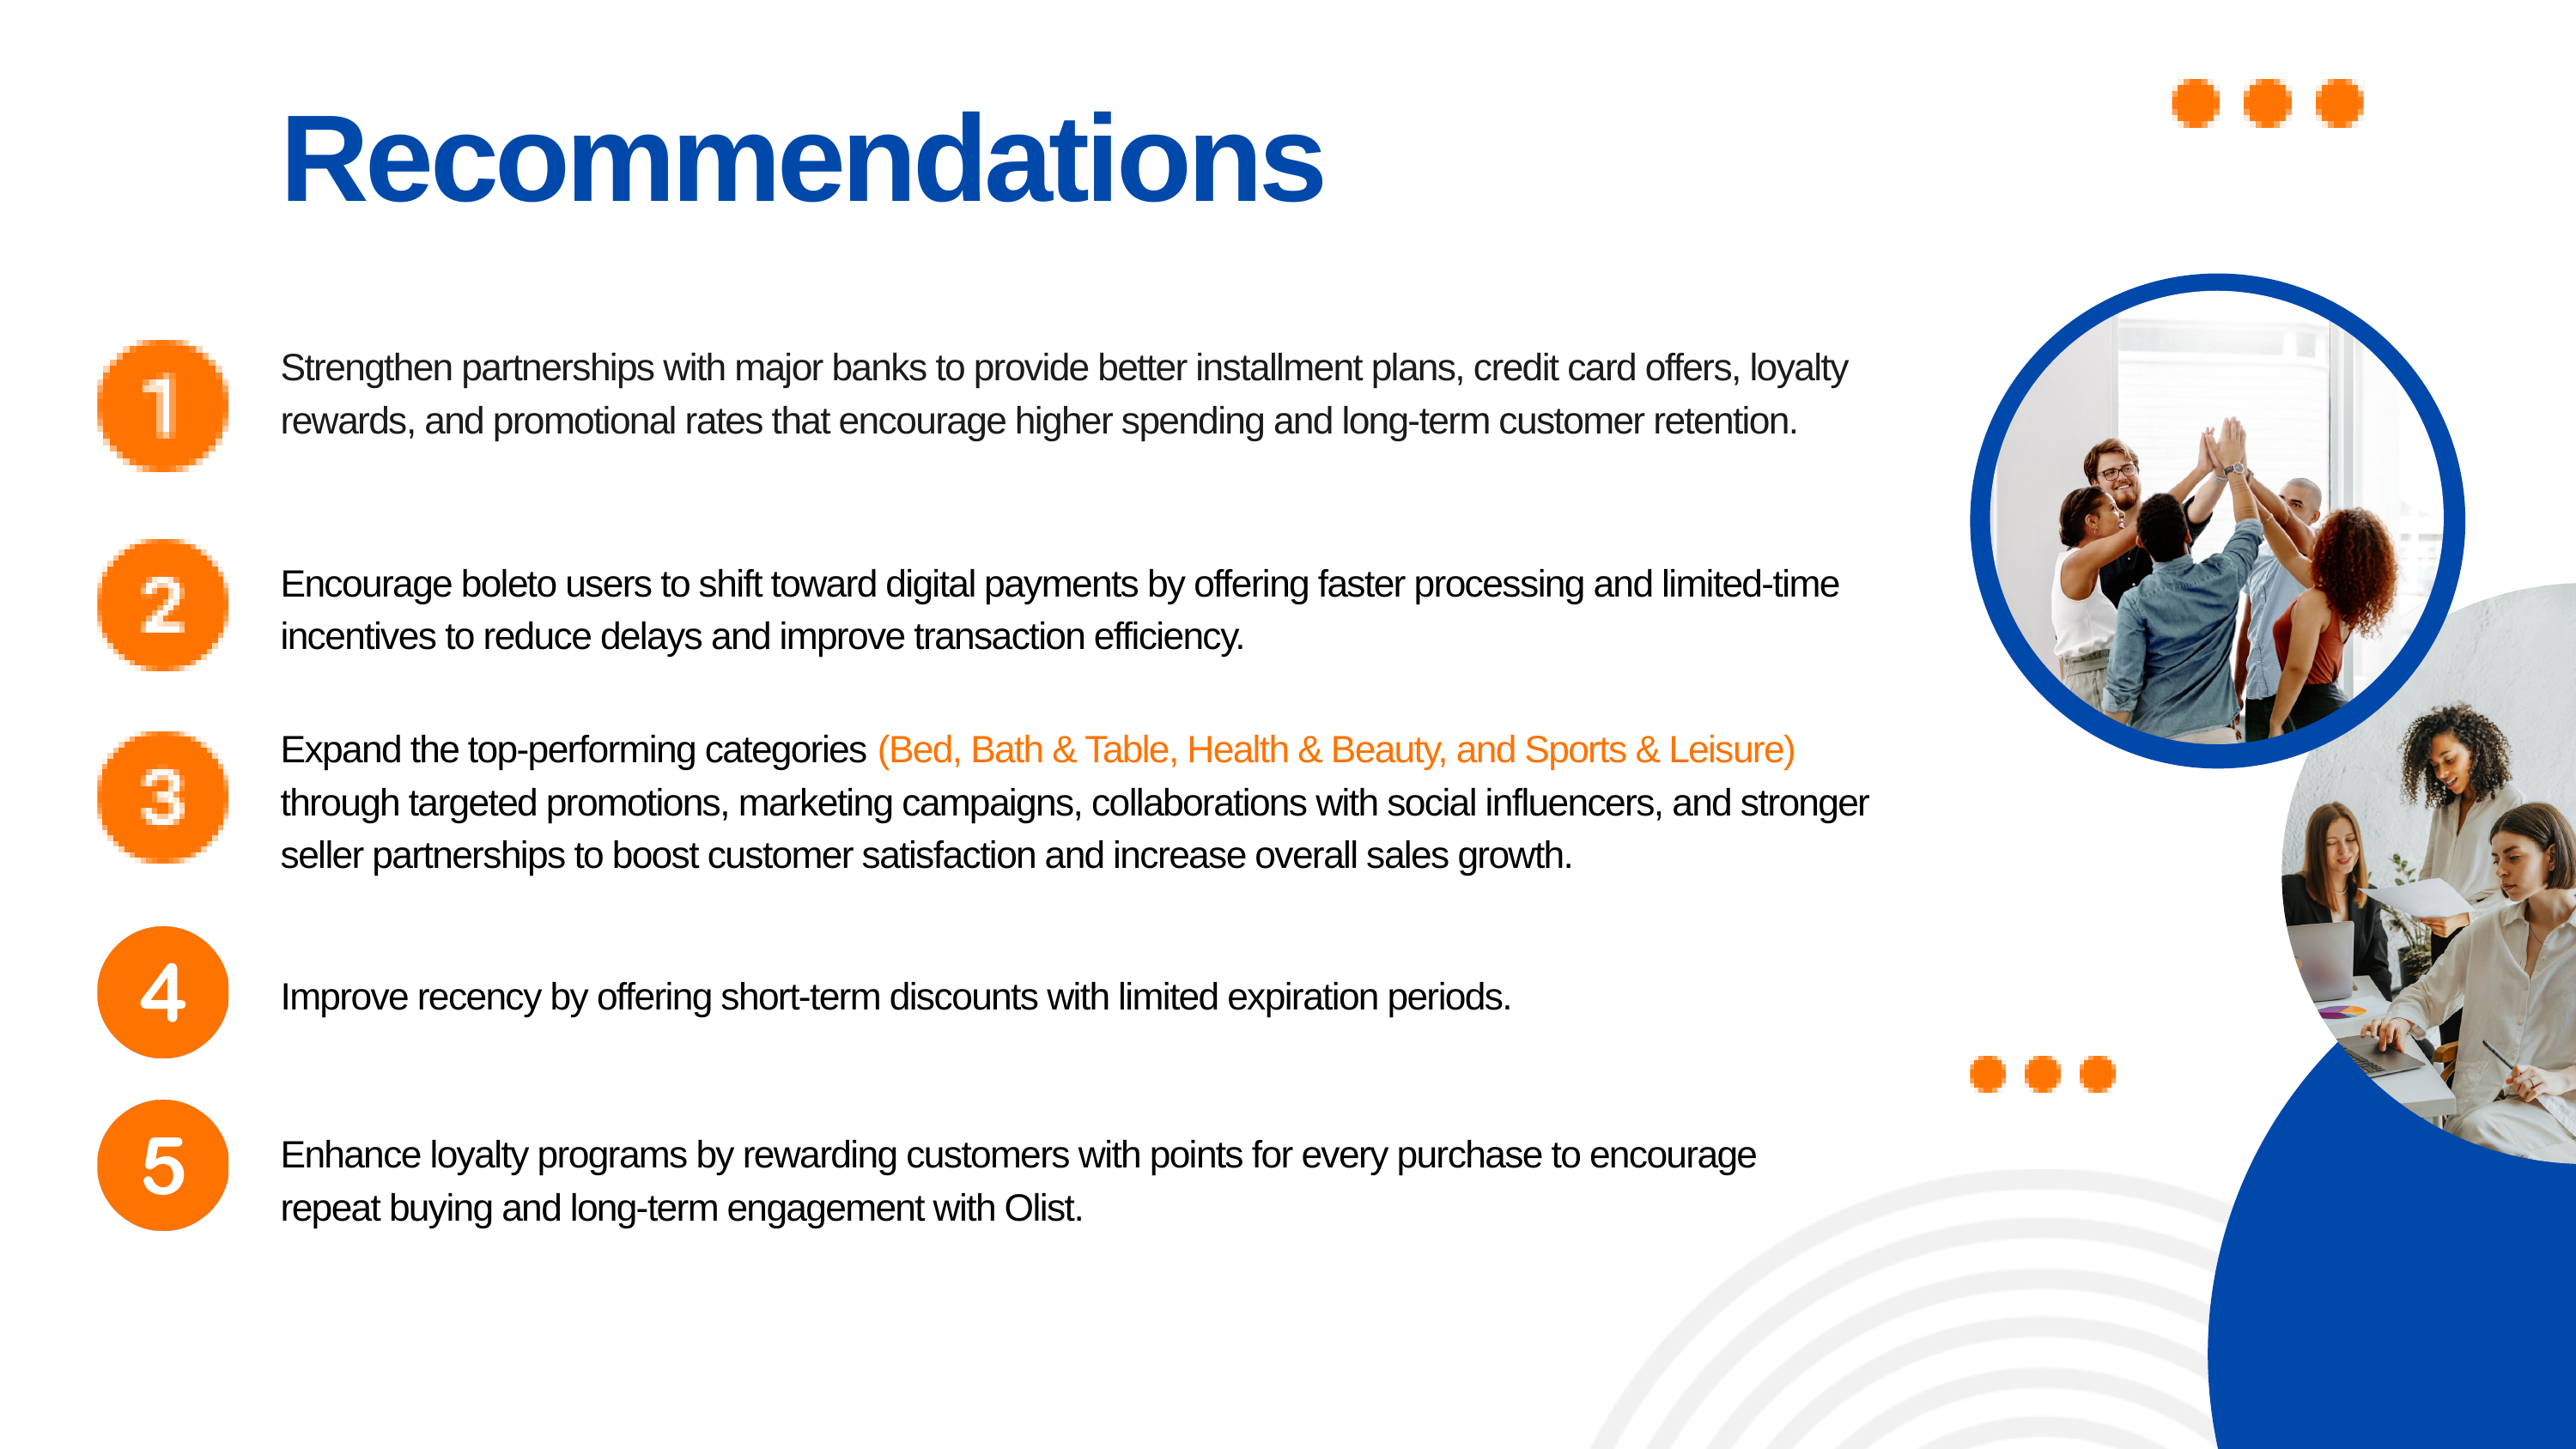

Recommendations

Strengthen partnerships with major banks to provide better installment plans, credit card offers, loyalty rewards, and promotional rates that encourage higher spending and long-term customer retention.

Encourage boleto users to shift toward digital payments by offering faster processing and limited-time incentives to reduce delays and improve transaction efficiency.

Expand the top-performing categories (Bed, Bath & Table, Health & Beauty, and Sports & Leisure) through targeted promotions, marketing campaigns, collaborations with social influencers, and stronger seller partnerships to boost customer satisfaction and increase overall sales growth.

Improve recency by offering short-term discounts with limited expiration periods.

Enhance loyalty programs by rewarding customers with points for every purchase to encourage repeat buying and long-term engagement with Olist.